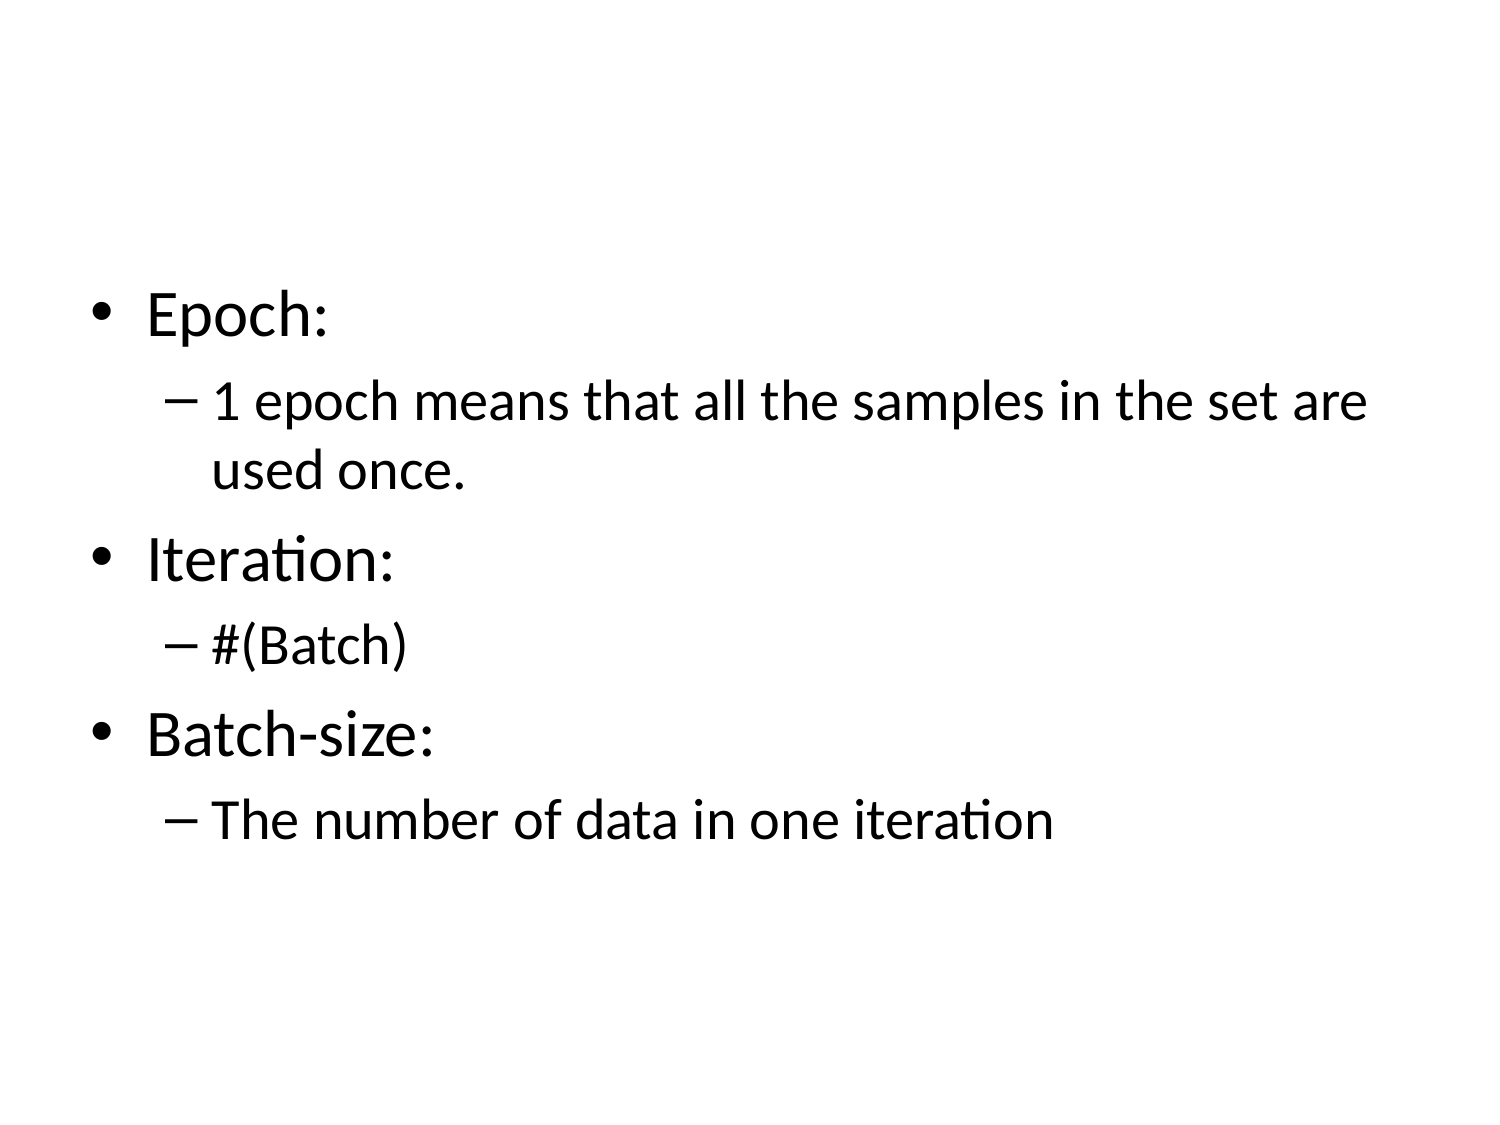

#
Epoch:
1 epoch means that all the samples in the set are used once.
Iteration:
#(Batch)
Batch-size:
The number of data in one iteration